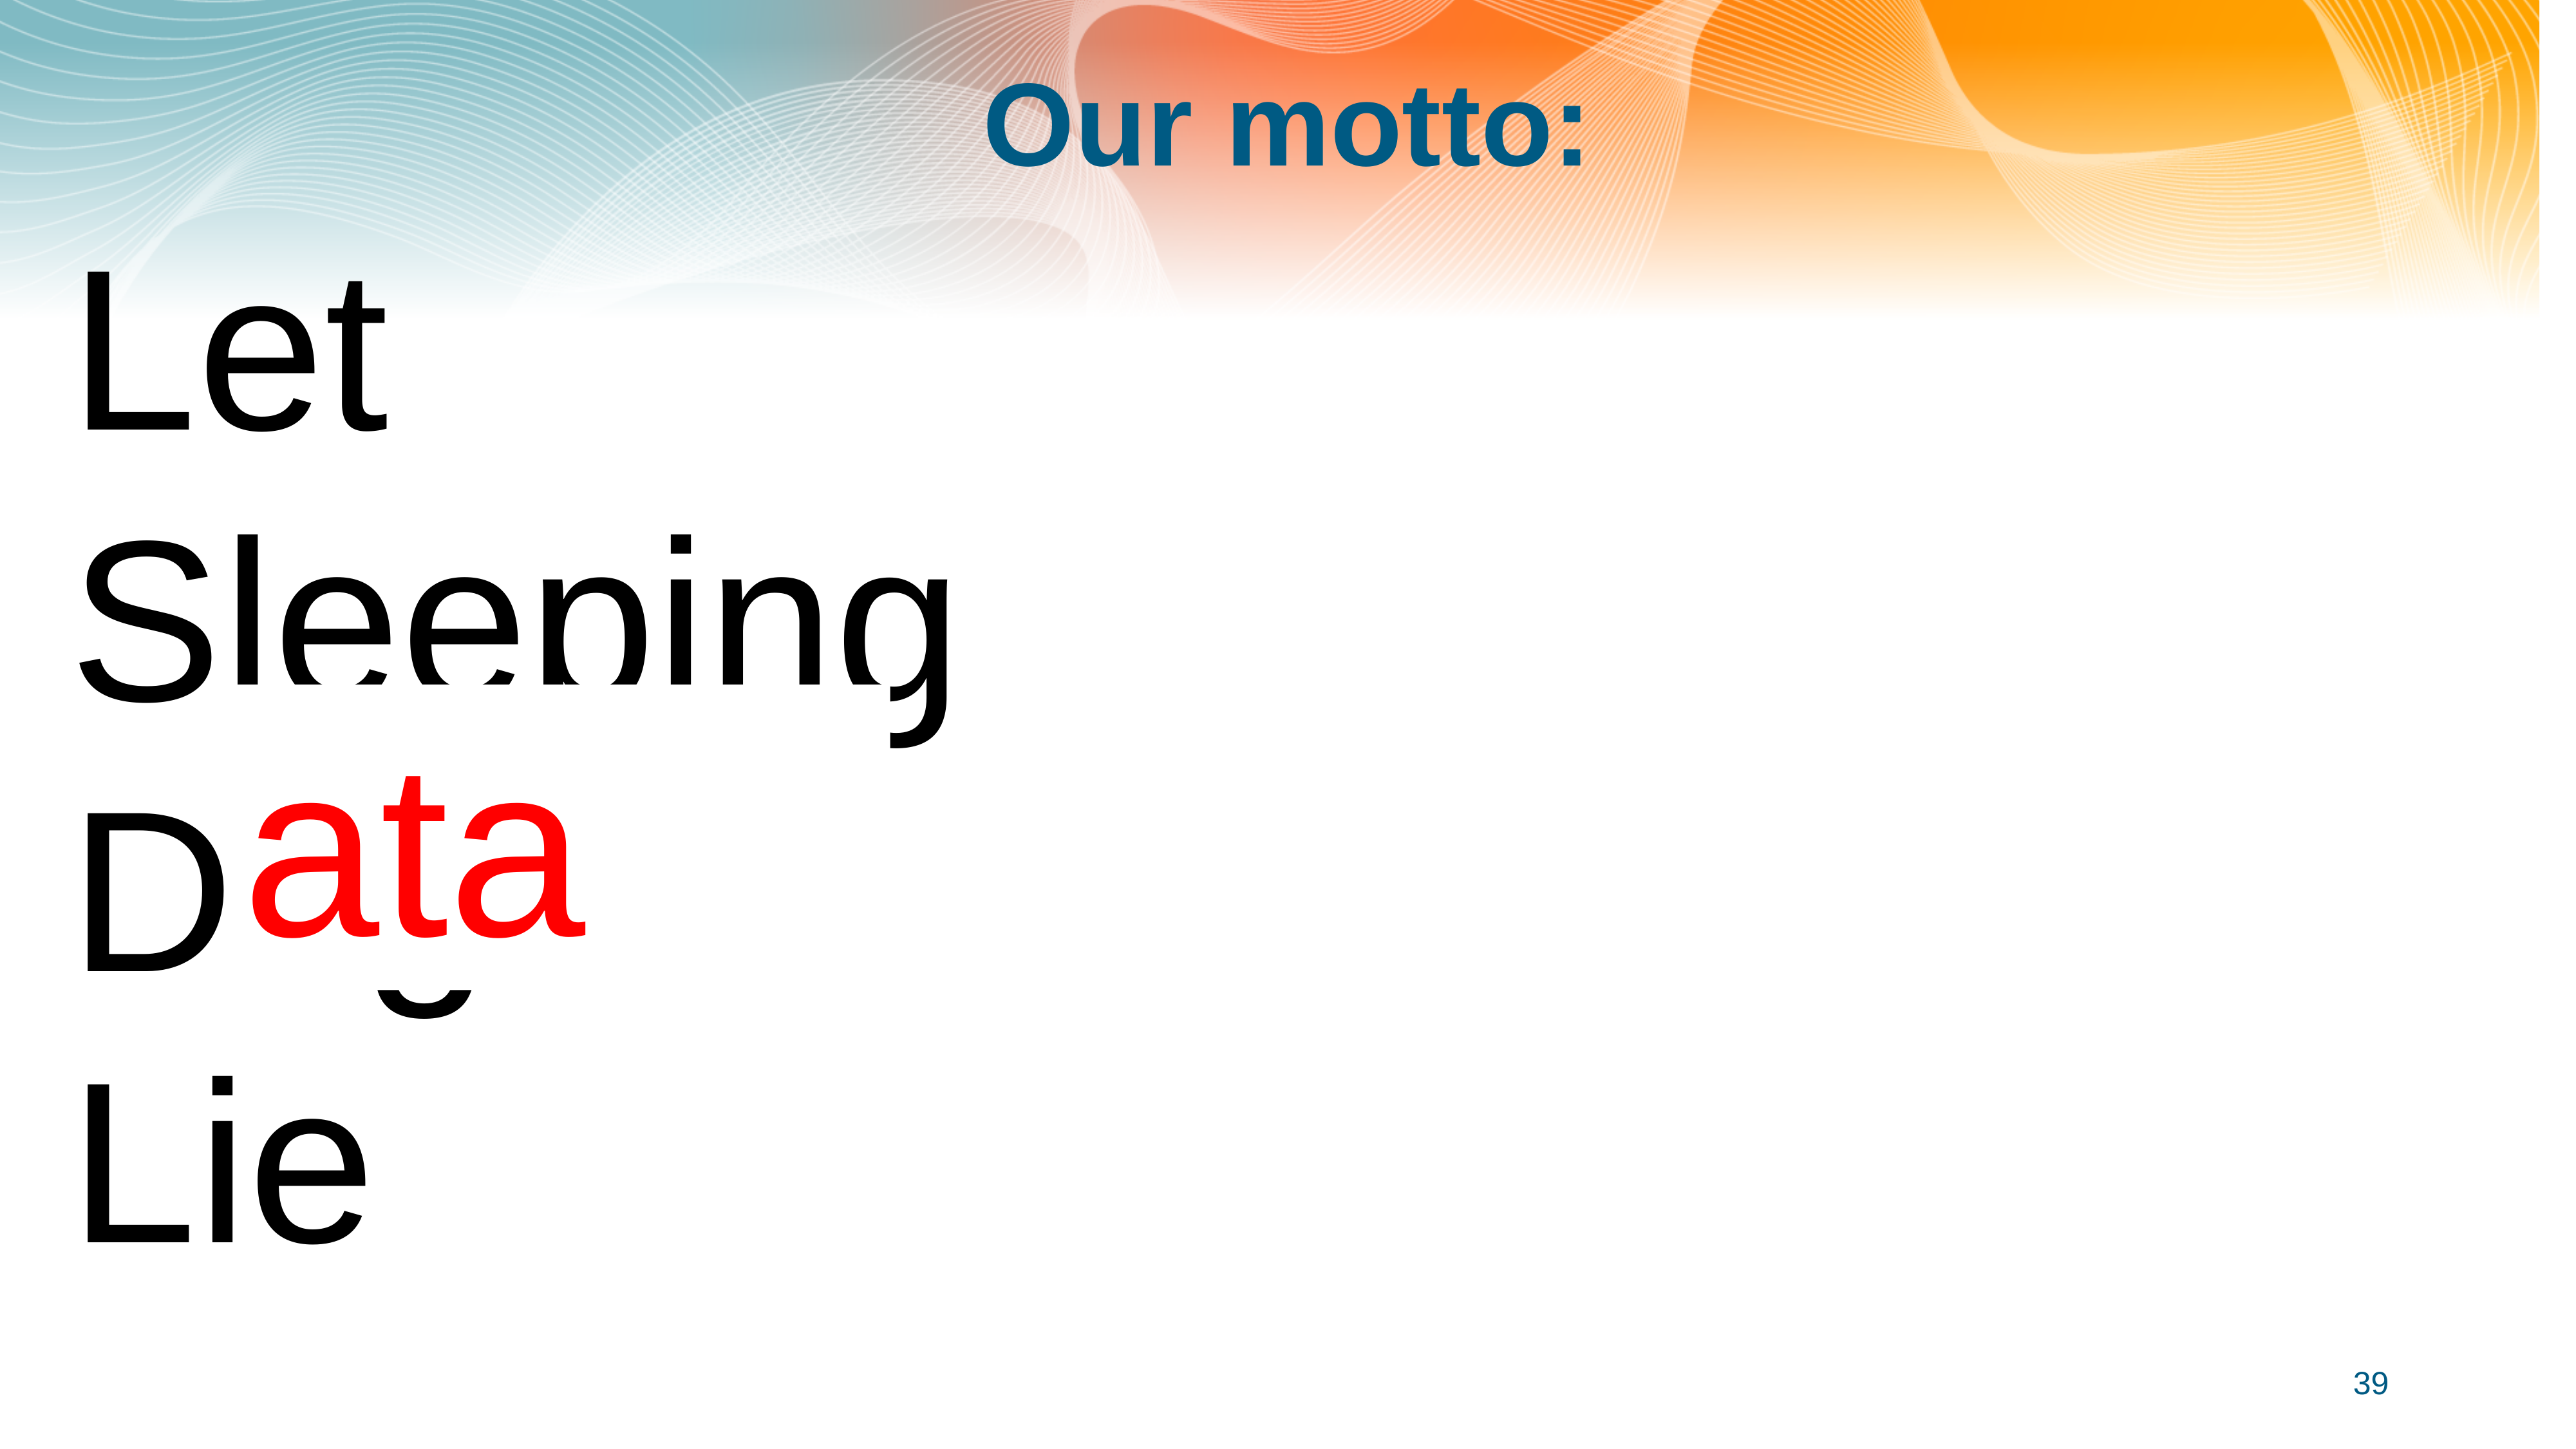

# Our motto:
Let
Sleeping
Dogs
Lie
ata
39